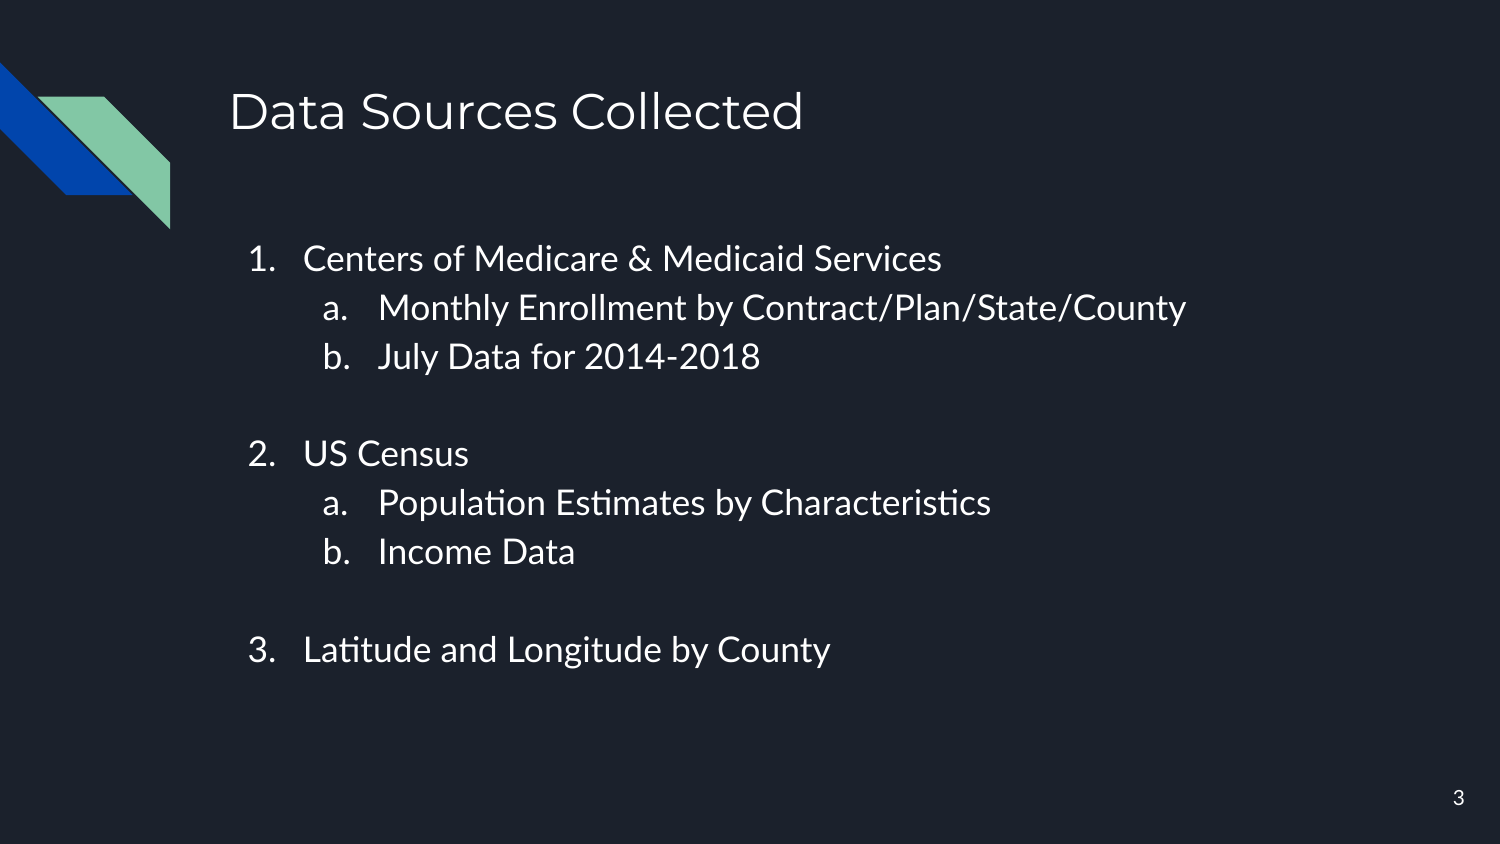

# Data Sources Collected
Centers of Medicare & Medicaid Services
Monthly Enrollment by Contract/Plan/State/County
July Data for 2014-2018
US Census
Population Estimates by Characteristics
Income Data
Latitude and Longitude by County

3